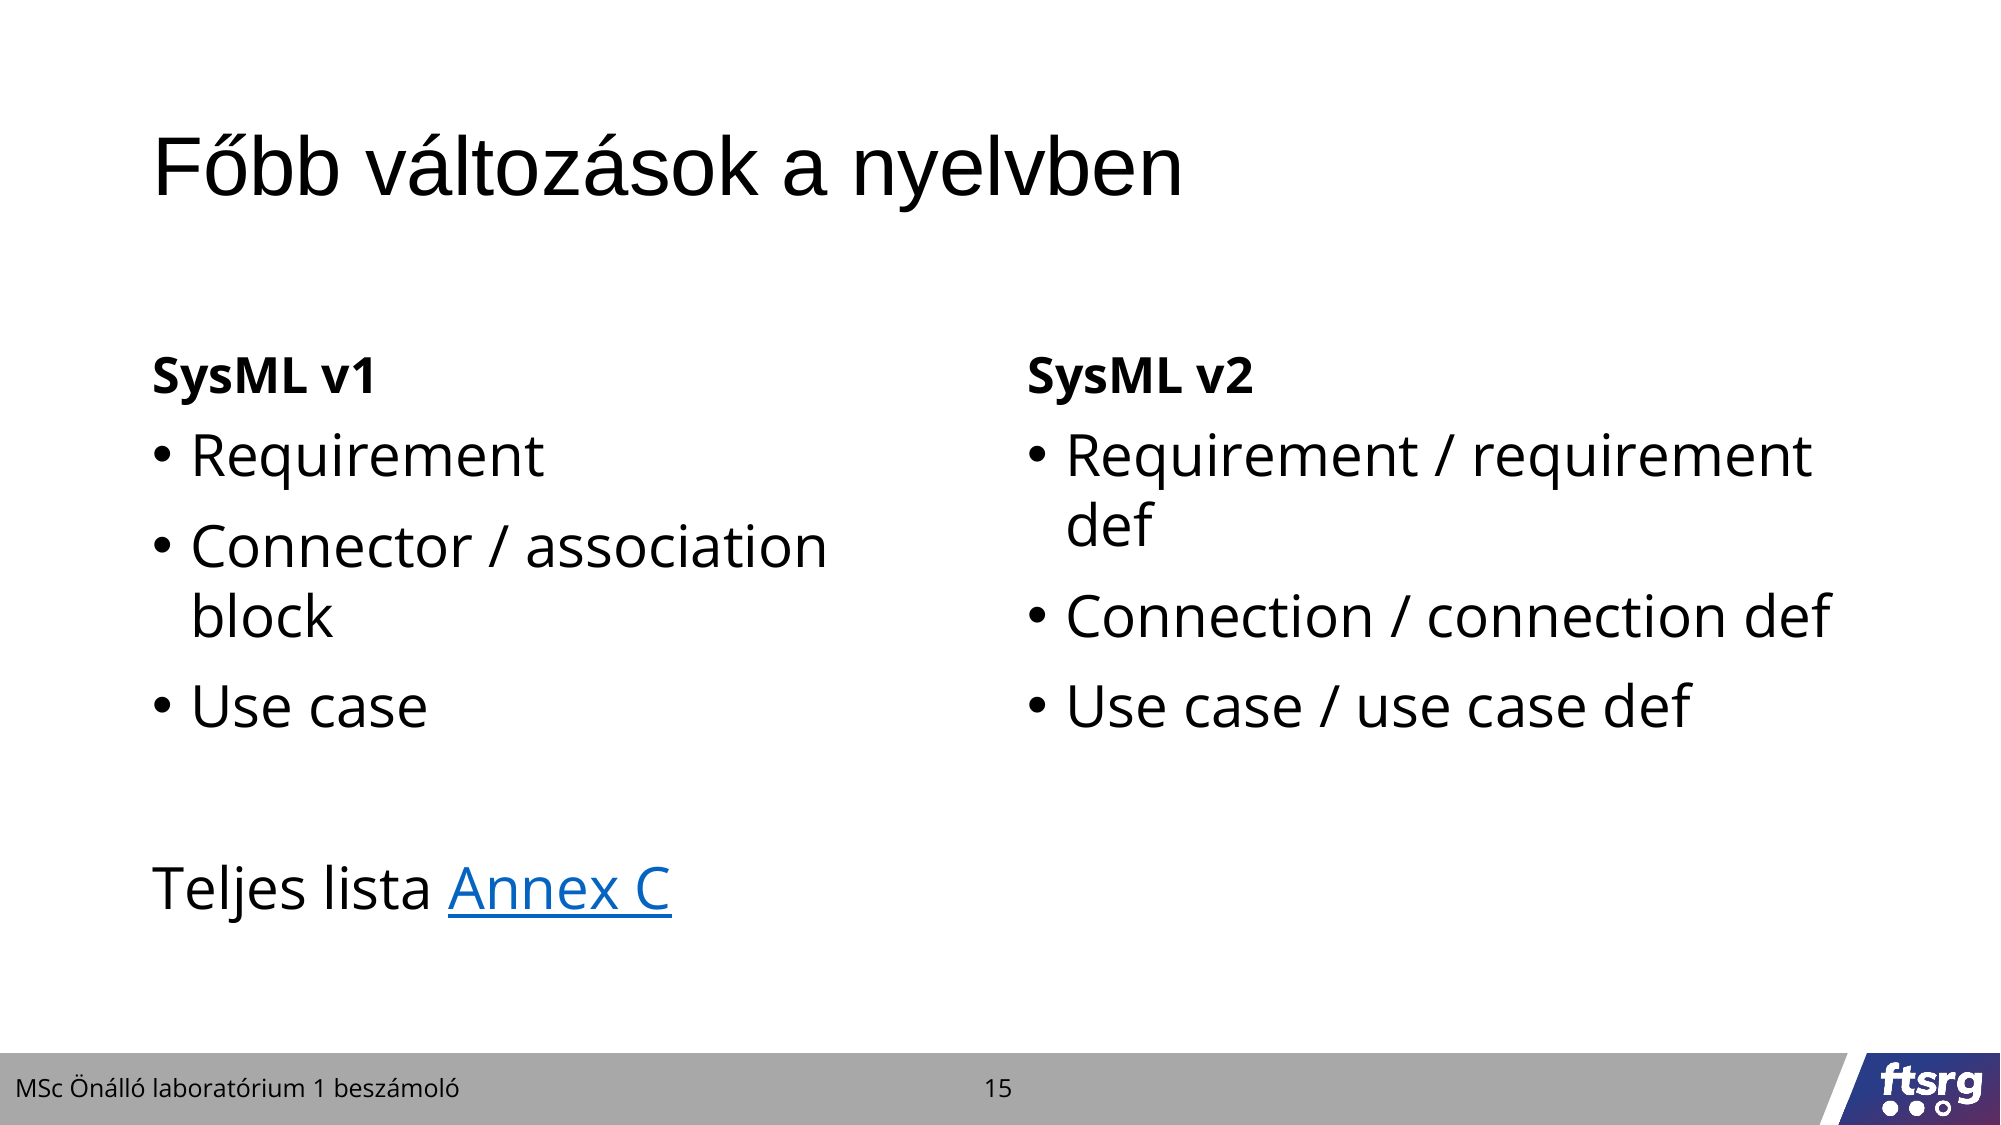

# Főbb változások a nyelvben
SysML v1
SysML v2
Requirement
Connector / association block
Use case

Teljes lista Annex C
Requirement / requirement def
Connection / connection def
Use case / use case def
MSc Önálló laboratórium 1 beszámoló
15